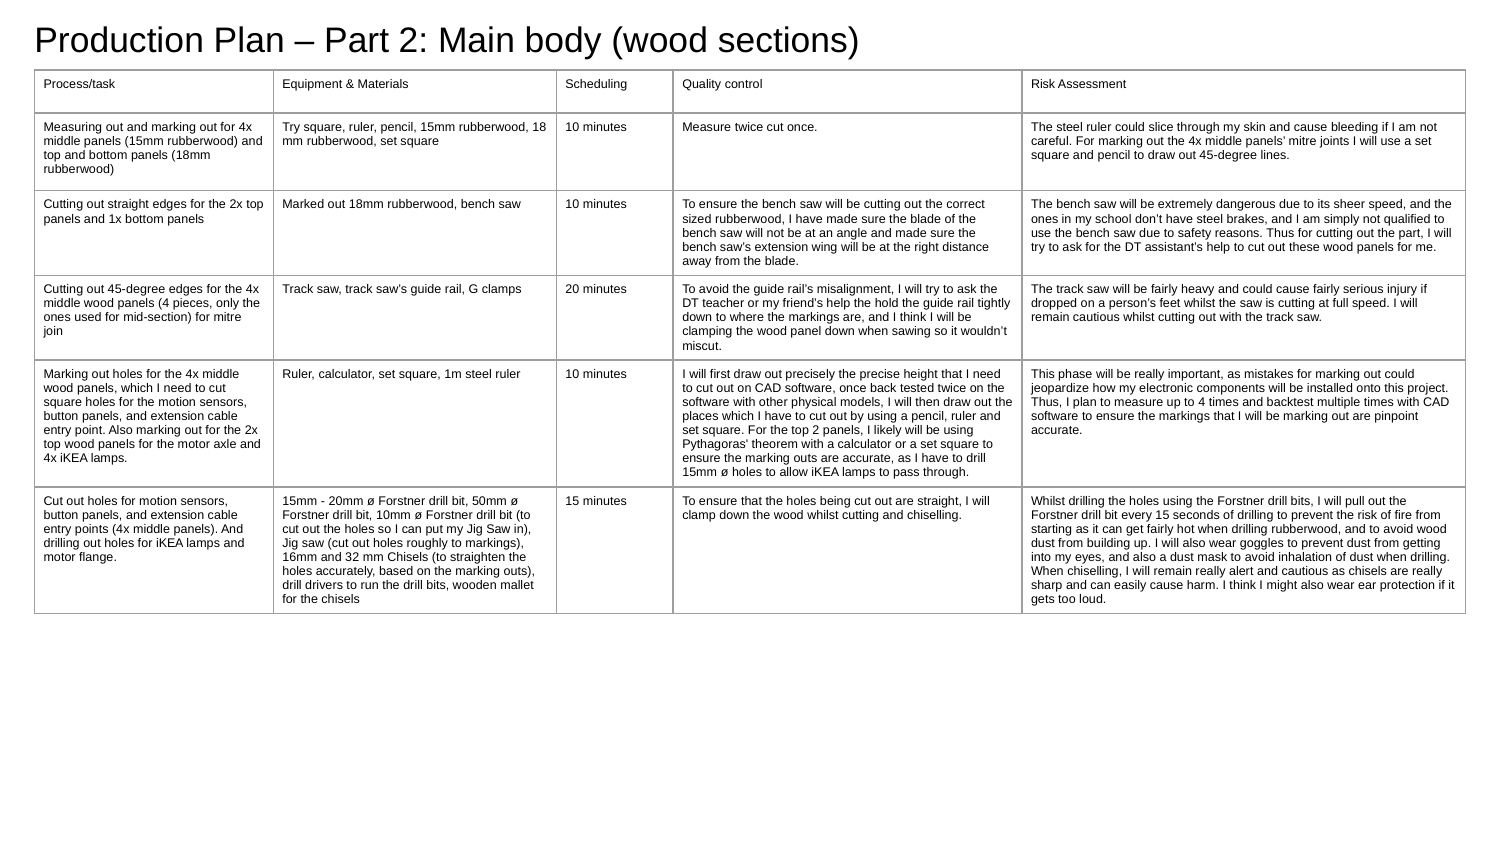

# Production Plan – Part 2: Main body (wood sections)
| Process/task | Equipment & Materials | Scheduling | Quality control | Risk Assessment |
| --- | --- | --- | --- | --- |
| Measuring out and marking out for 4x middle panels (15mm rubberwood) and top and bottom panels (18mm rubberwood) | Try square, ruler, pencil, 15mm rubberwood, 18 mm rubberwood, set square | 10 minutes | Measure twice cut once. | The steel ruler could slice through my skin and cause bleeding if I am not careful. For marking out the 4x middle panels’ mitre joints I will use a set square and pencil to draw out 45-degree lines. |
| Cutting out straight edges for the 2x top panels and 1x bottom panels | Marked out 18mm rubberwood, bench saw | 10 minutes | To ensure the bench saw will be cutting out the correct sized rubberwood, I have made sure the blade of the bench saw will not be at an angle and made sure the bench saw’s extension wing will be at the right distance away from the blade. | The bench saw will be extremely dangerous due to its sheer speed, and the ones in my school don’t have steel brakes, and I am simply not qualified to use the bench saw due to safety reasons. Thus for cutting out the part, I will try to ask for the DT assistant’s help to cut out these wood panels for me. |
| Cutting out 45-degree edges for the 4x middle wood panels (4 pieces, only the ones used for mid-section) for mitre join | Track saw, track saw’s guide rail, G clamps | 20 minutes | To avoid the guide rail’s misalignment, I will try to ask the DT teacher or my friend’s help the hold the guide rail tightly down to where the markings are, and I think I will be clamping the wood panel down when sawing so it wouldn’t miscut. | The track saw will be fairly heavy and could cause fairly serious injury if dropped on a person’s feet whilst the saw is cutting at full speed. I will remain cautious whilst cutting out with the track saw. |
| Marking out holes for the 4x middle wood panels, which I need to cut square holes for the motion sensors, button panels, and extension cable entry point. Also marking out for the 2x top wood panels for the motor axle and 4x iKEA lamps. | Ruler, calculator, set square, 1m steel ruler | 10 minutes | I will first draw out precisely the precise height that I need to cut out on CAD software, once back tested twice on the software with other physical models, I will then draw out the places which I have to cut out by using a pencil, ruler and set square. For the top 2 panels, I likely will be using Pythagoras' theorem with a calculator or a set square to ensure the marking outs are accurate, as I have to drill 15mm ø holes to allow iKEA lamps to pass through. | This phase will be really important, as mistakes for marking out could jeopardize how my electronic components will be installed onto this project. Thus, I plan to measure up to 4 times and backtest multiple times with CAD software to ensure the markings that I will be marking out are pinpoint accurate. |
| Cut out holes for motion sensors, button panels, and extension cable entry points (4x middle panels). And drilling out holes for iKEA lamps and motor flange. | 15mm - 20mm ø Forstner drill bit, 50mm ø Forstner drill bit, 10mm ø Forstner drill bit (to cut out the holes so I can put my Jig Saw in), Jig saw (cut out holes roughly to markings), 16mm and 32 mm Chisels (to straighten the holes accurately, based on the marking outs), drill drivers to run the drill bits, wooden mallet for the chisels | 15 minutes | To ensure that the holes being cut out are straight, I will clamp down the wood whilst cutting and chiselling. | Whilst drilling the holes using the Forstner drill bits, I will pull out the Forstner drill bit every 15 seconds of drilling to prevent the risk of fire from starting as it can get fairly hot when drilling rubberwood, and to avoid wood dust from building up. I will also wear goggles to prevent dust from getting into my eyes, and also a dust mask to avoid inhalation of dust when drilling. When chiselling, I will remain really alert and cautious as chisels are really sharp and can easily cause harm. I think I might also wear ear protection if it gets too loud. |
16